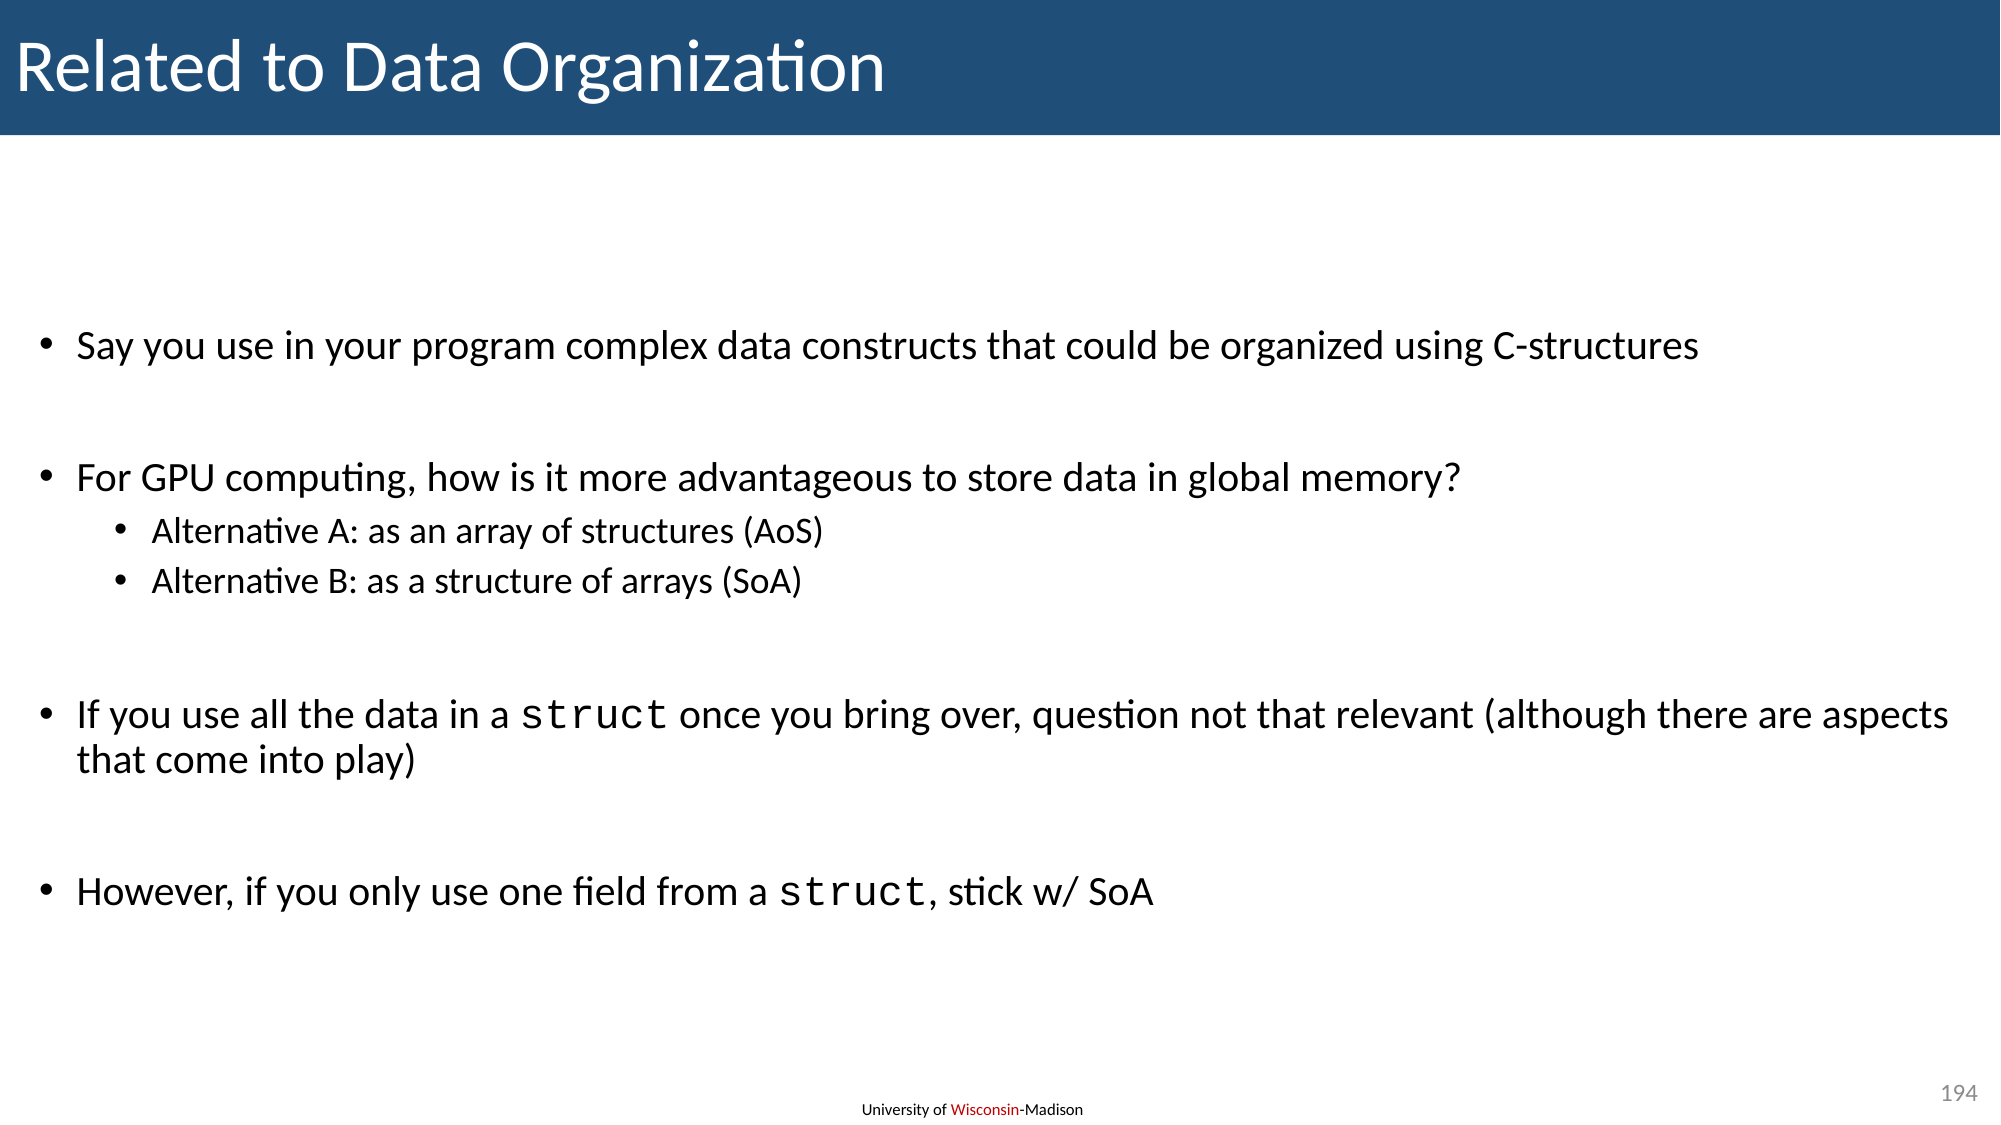

# Related to Data Organization

Say you use in your program complex data constructs that could be organized using C-structures

For GPU computing, how is it more advantageous to store data in global memory?
Alternative A: as an array of structures (AoS)
Alternative B: as a structure of arrays (SoA)

If you use all the data in a struct once you bring over, question not that relevant (although there are aspects that come into play)

However, if you only use one field from a struct, stick w/ SoA
194